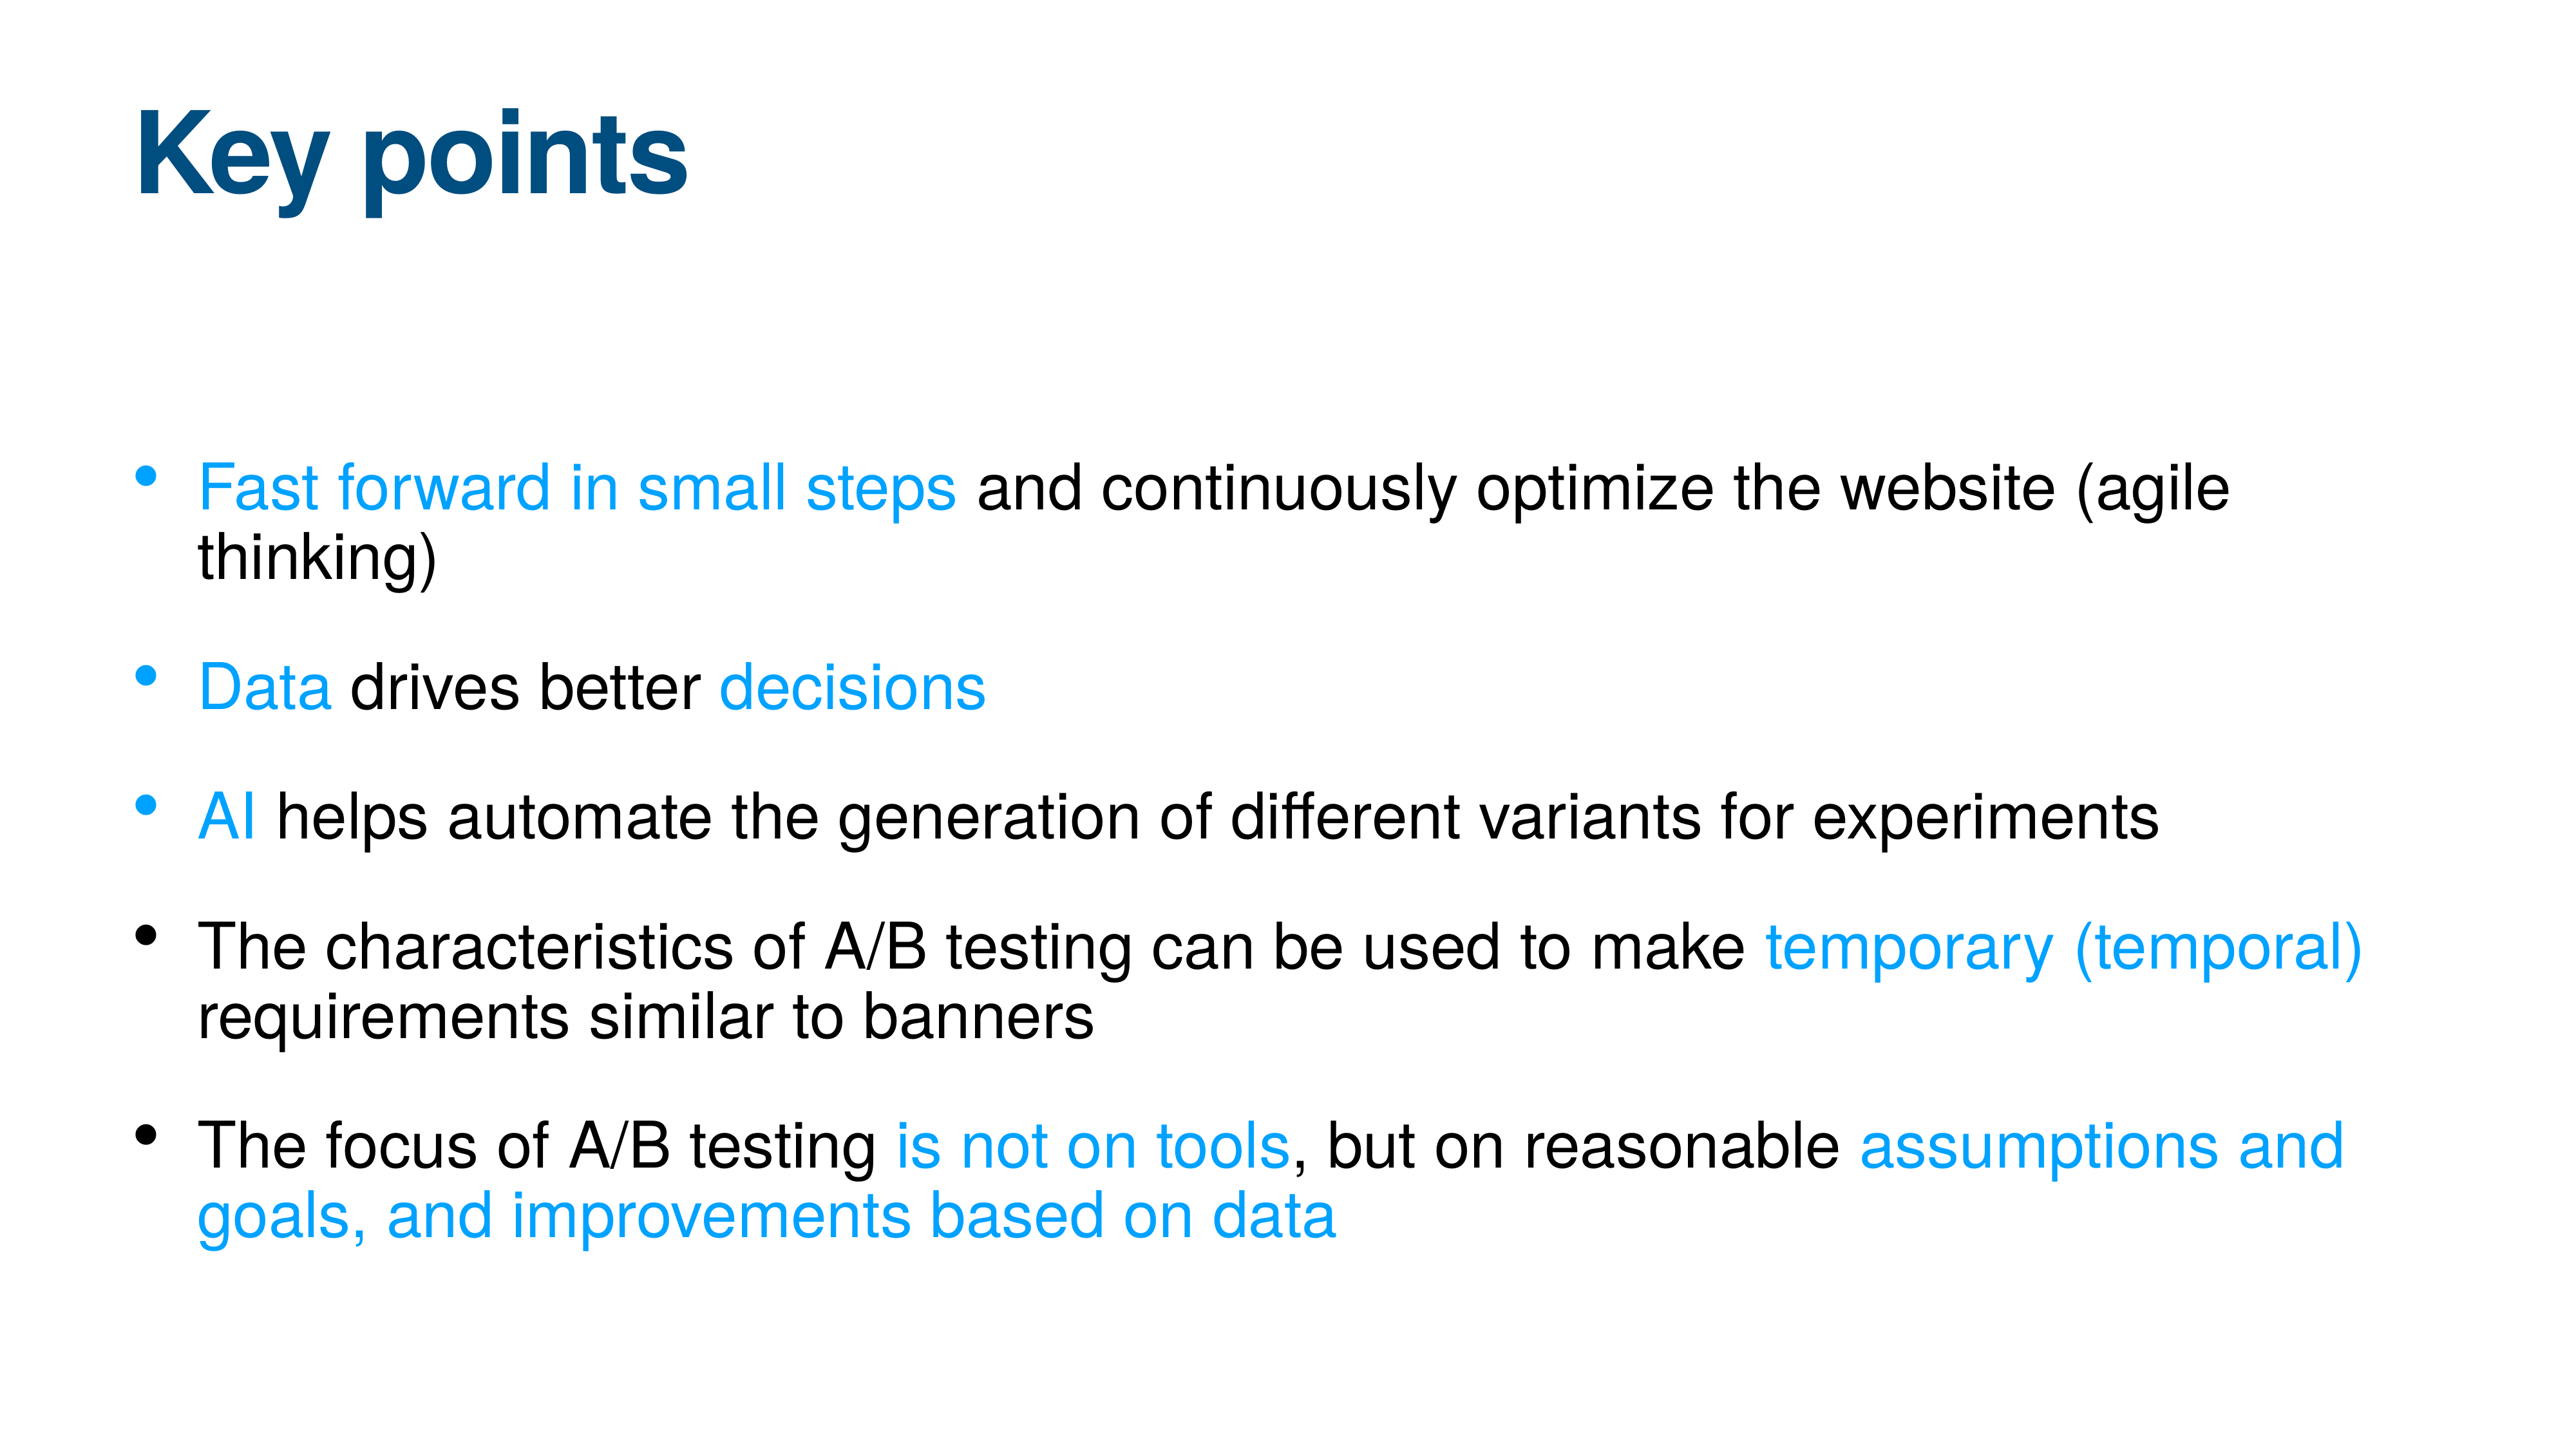

# Key points
Fast forward in small steps and continuously optimize the website (agile thinking)
Data drives better decisions
AI helps automate the generation of different variants for experiments
The characteristics of A/B testing can be used to make temporary (temporal) requirements similar to banners
The focus of A/B testing is not on tools, but on reasonable assumptions and goals, and improvements based on data